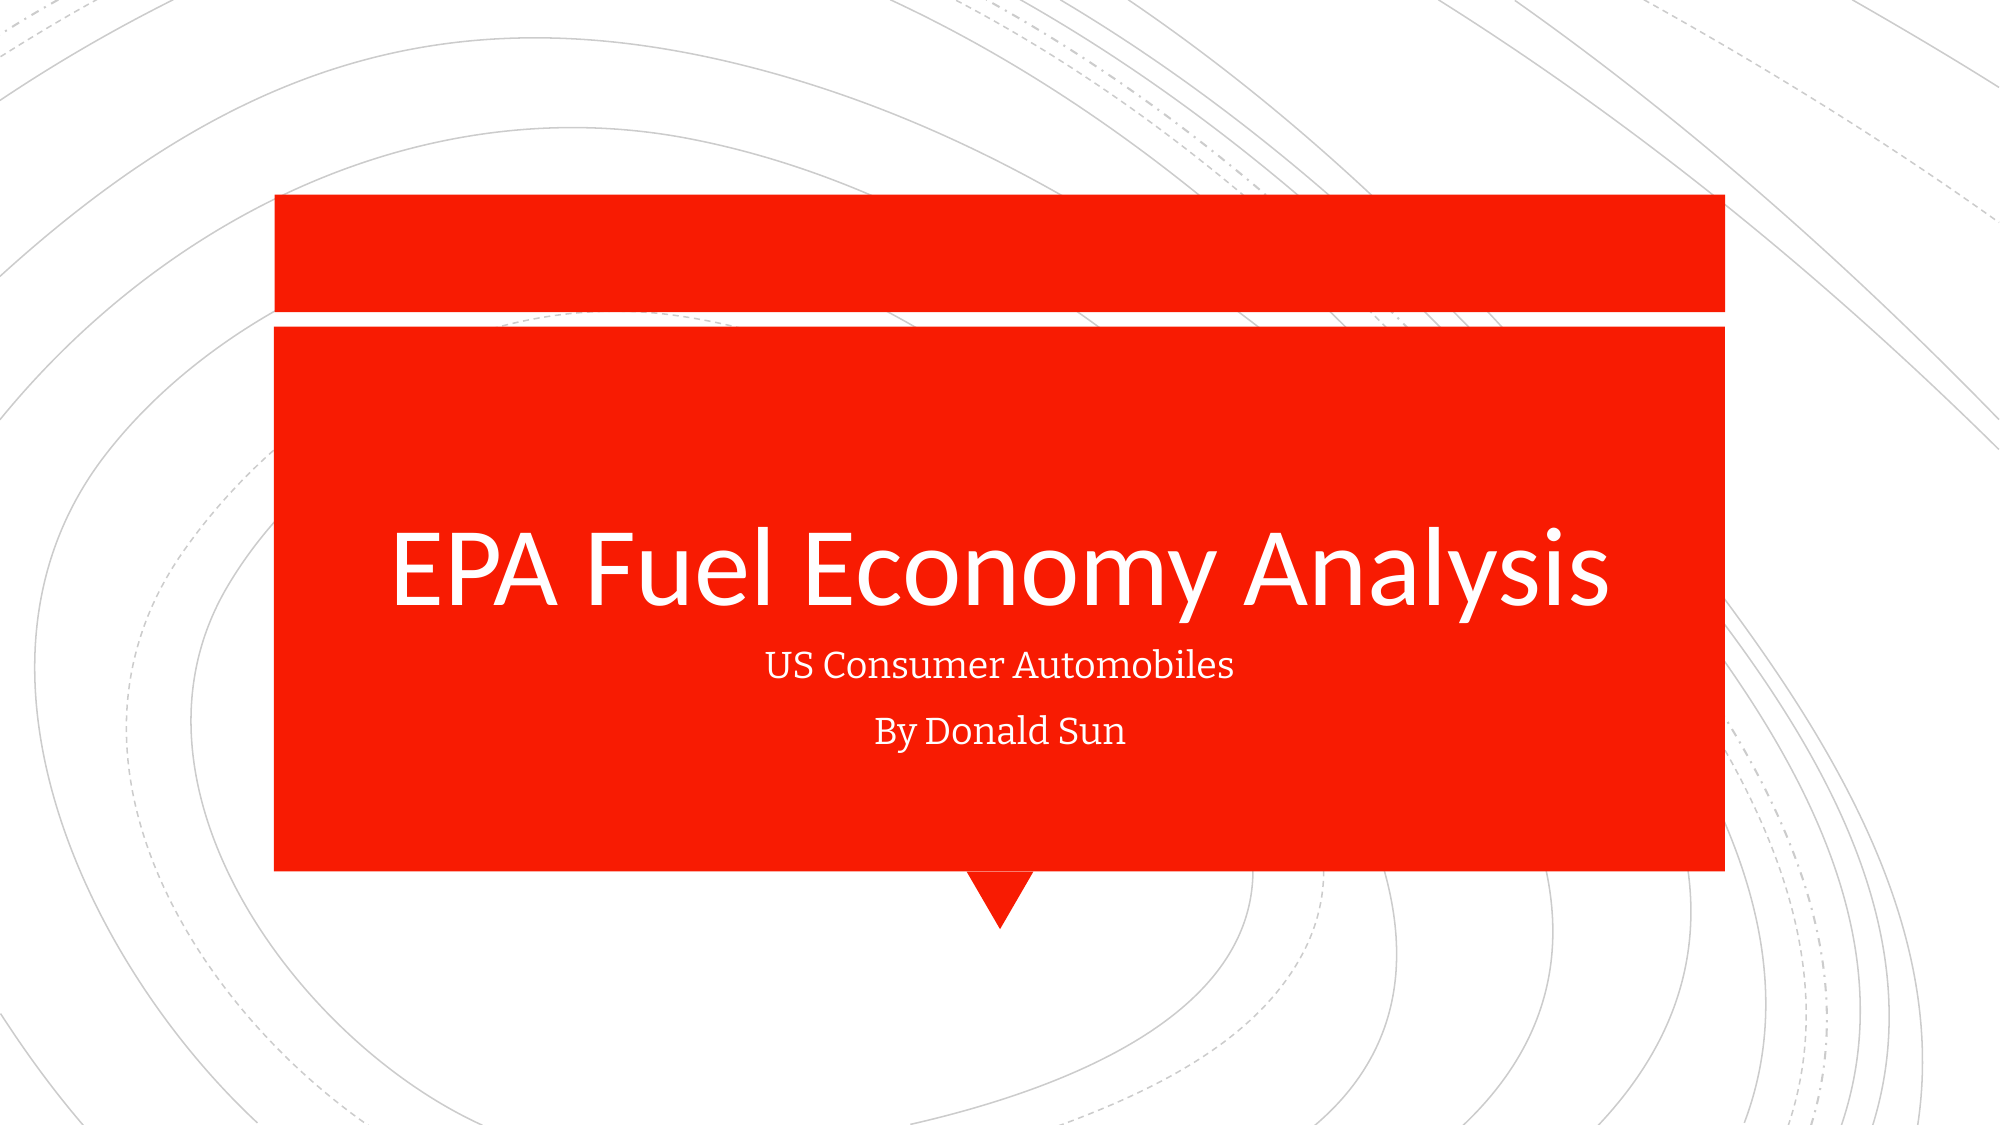

# EPA Fuel Economy Analysis
US Consumer Automobiles
By Donald Sun